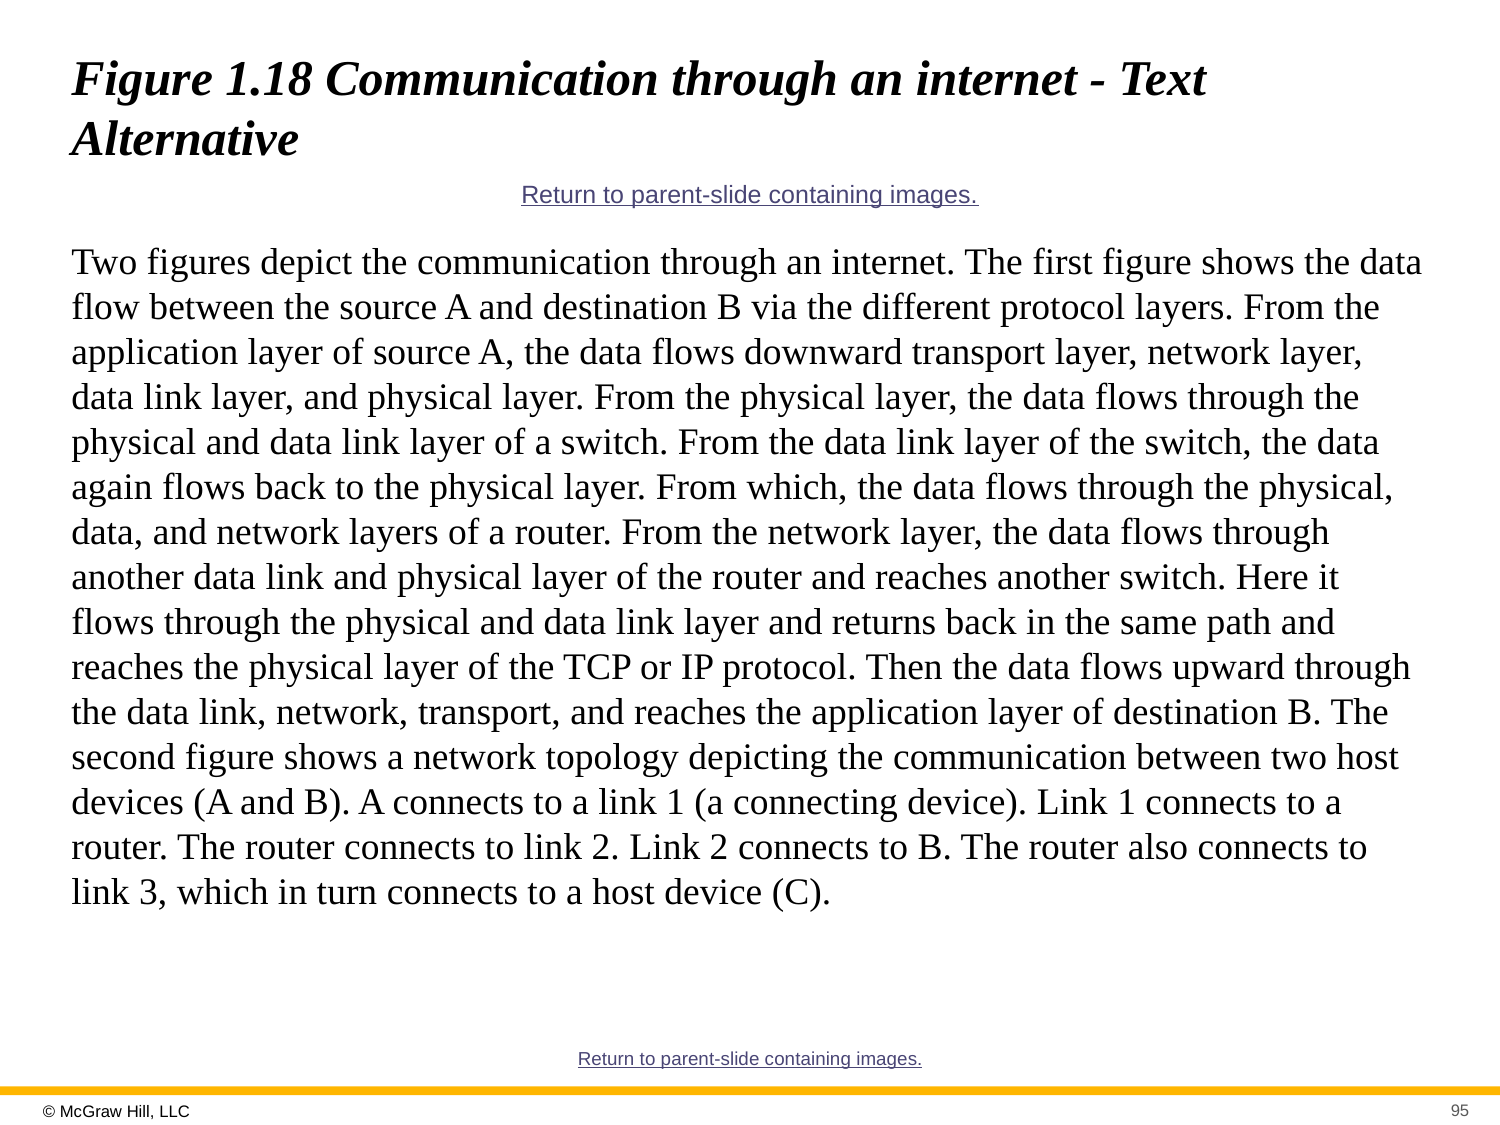

# Figure 1.18 Communication through an internet - Text Alternative
Return to parent-slide containing images.
Two figures depict the communication through an internet. The first figure shows the data flow between the source A and destination B via the different protocol layers. From the application layer of source A, the data flows downward transport layer, network layer, data link layer, and physical layer. From the physical layer, the data flows through the physical and data link layer of a switch. From the data link layer of the switch, the data again flows back to the physical layer. From which, the data flows through the physical, data, and network layers of a router. From the network layer, the data flows through another data link and physical layer of the router and reaches another switch. Here it flows through the physical and data link layer and returns back in the same path and reaches the physical layer of the TCP or IP protocol. Then the data flows upward through the data link, network, transport, and reaches the application layer of destination B. The second figure shows a network topology depicting the communication between two host devices (A and B). A connects to a link 1 (a connecting device). Link 1 connects to a router. The router connects to link 2. Link 2 connects to B. The router also connects to link 3, which in turn connects to a host device (C).
Return to parent-slide containing images.
95